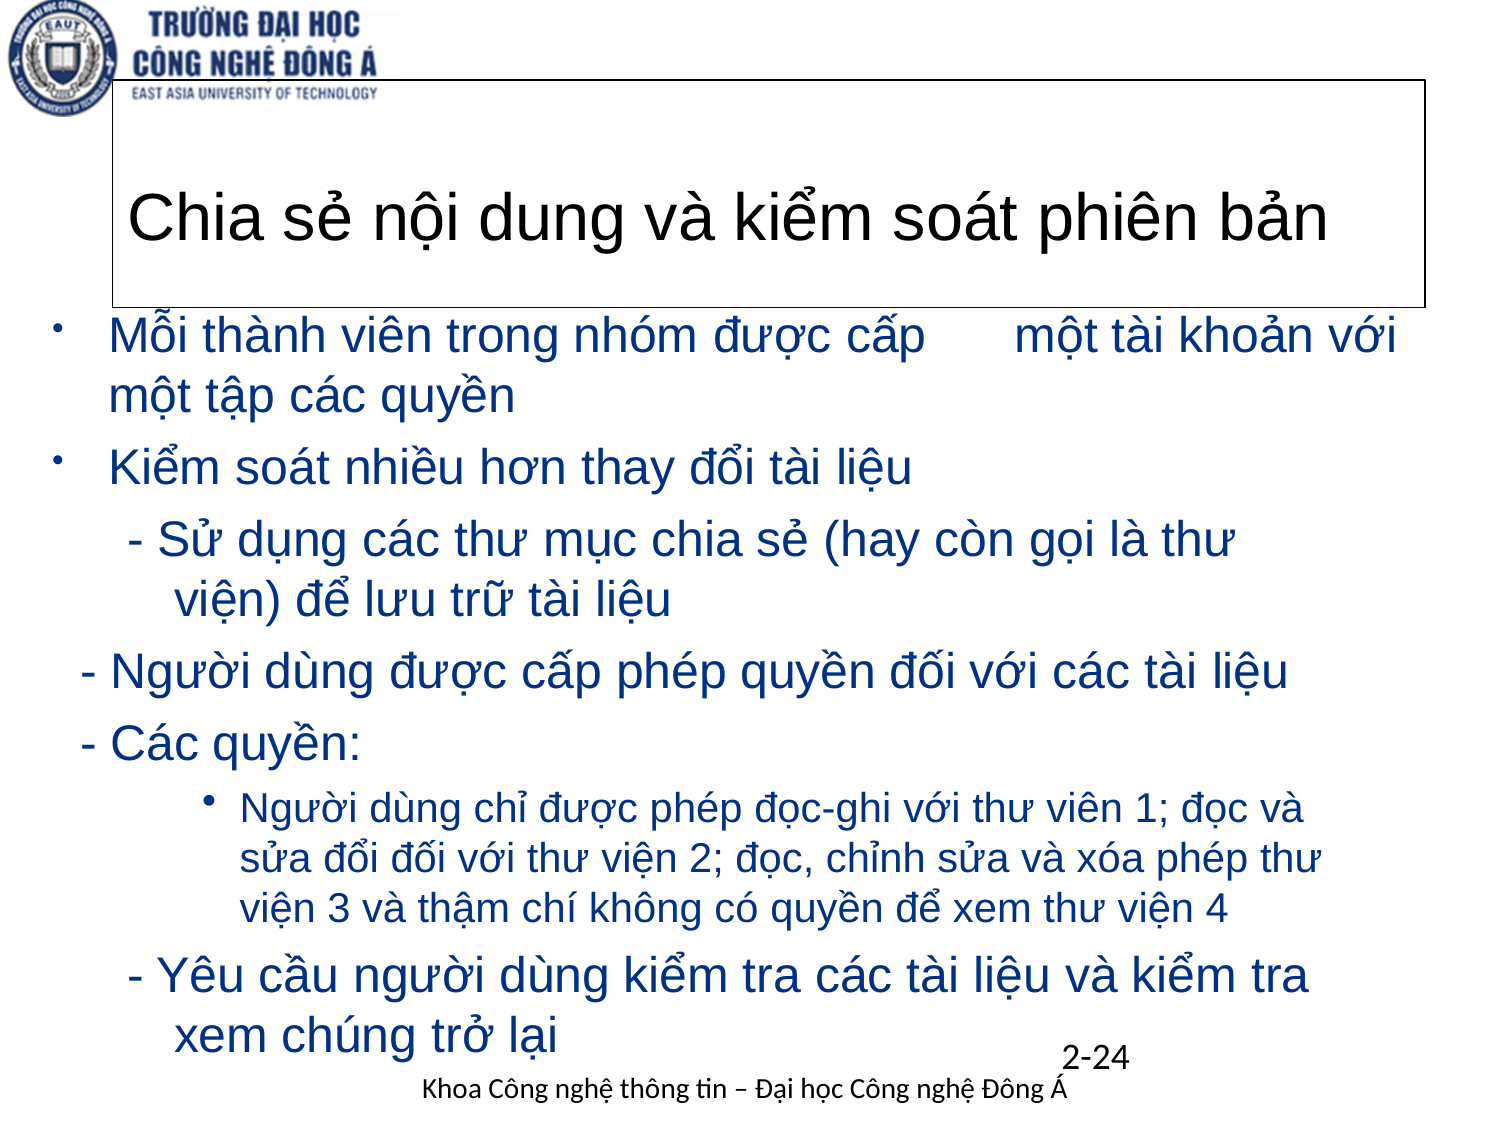

# Chia sẻ nội dung và kiểm soát phiên bản
Mỗi thành viên trong nhóm được cấp	một tài khoản với  một tập các quyền
Kiểm soát nhiều hơn thay đổi tài liệu
- Sử dụng các thư mục chia sẻ (hay còn gọi là thư  viện) để lưu trữ tài liệu
- Người dùng được cấp phép quyền đối với các tài liệu
- Các quyền:
Người dùng chỉ được phép đọc-ghi với thư viên 1; đọc và  sửa đổi đối với thư viện 2; đọc, chỉnh sửa và xóa phép thư  viện 3 và thậm chí không có quyền để xem thư viện 4
- Yêu cầu người dùng kiểm tra các tài liệu và kiểm tra  xem chúng trở lại
2-24